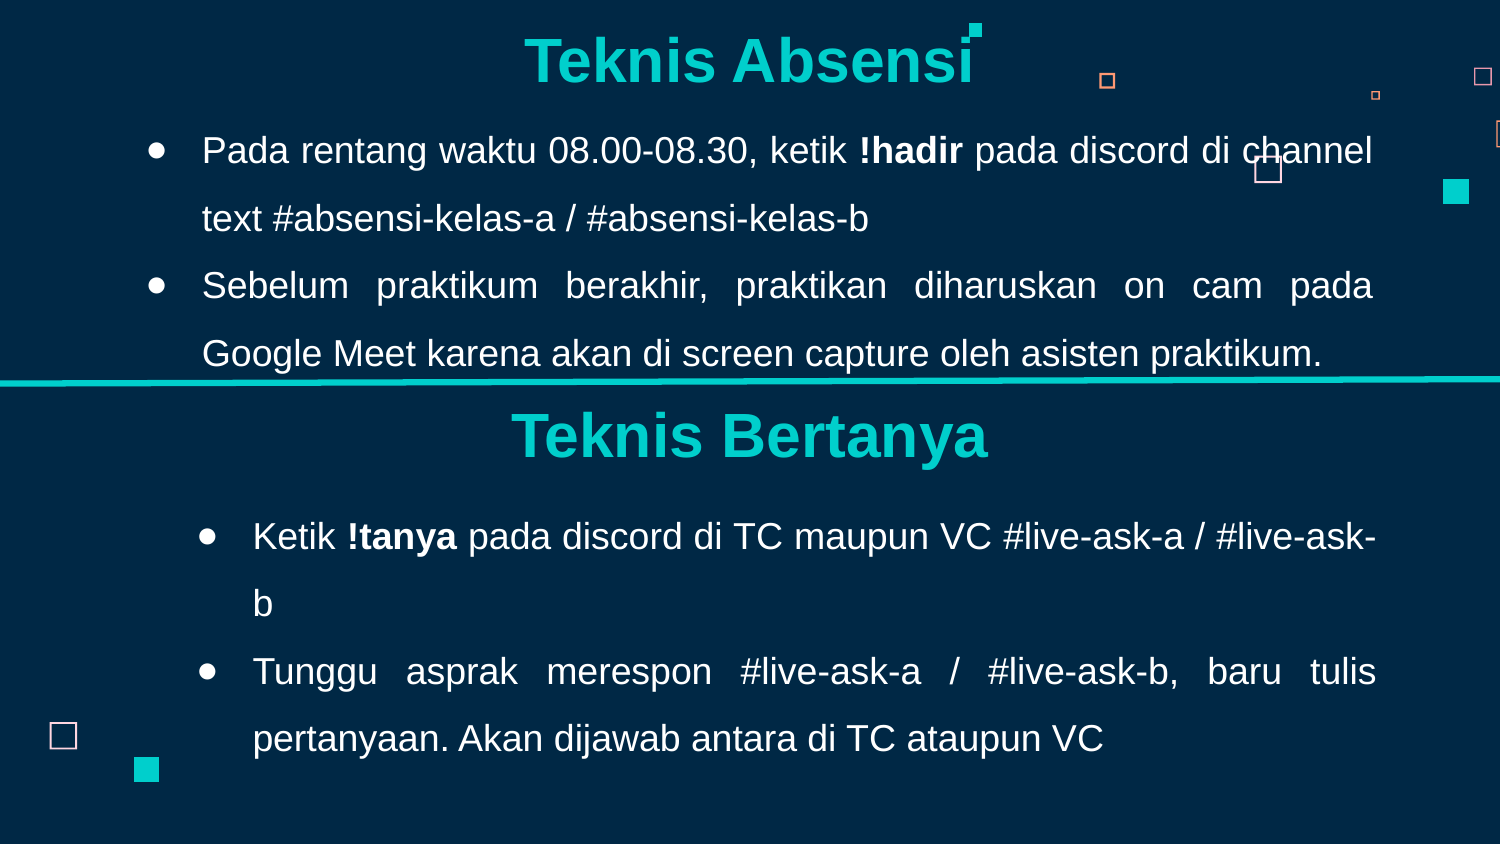

Teknis Absensi
Pada rentang waktu 08.00-08.30, ketik !hadir pada discord di channel text #absensi-kelas-a / #absensi-kelas-b
Sebelum praktikum berakhir, praktikan diharuskan on cam pada Google Meet karena akan di screen capture oleh asisten praktikum.
Teknis Bertanya
Ketik !tanya pada discord di TC maupun VC #live-ask-a / #live-ask-b
Tunggu asprak merespon #live-ask-a / #live-ask-b, baru tulis pertanyaan. Akan dijawab antara di TC ataupun VC